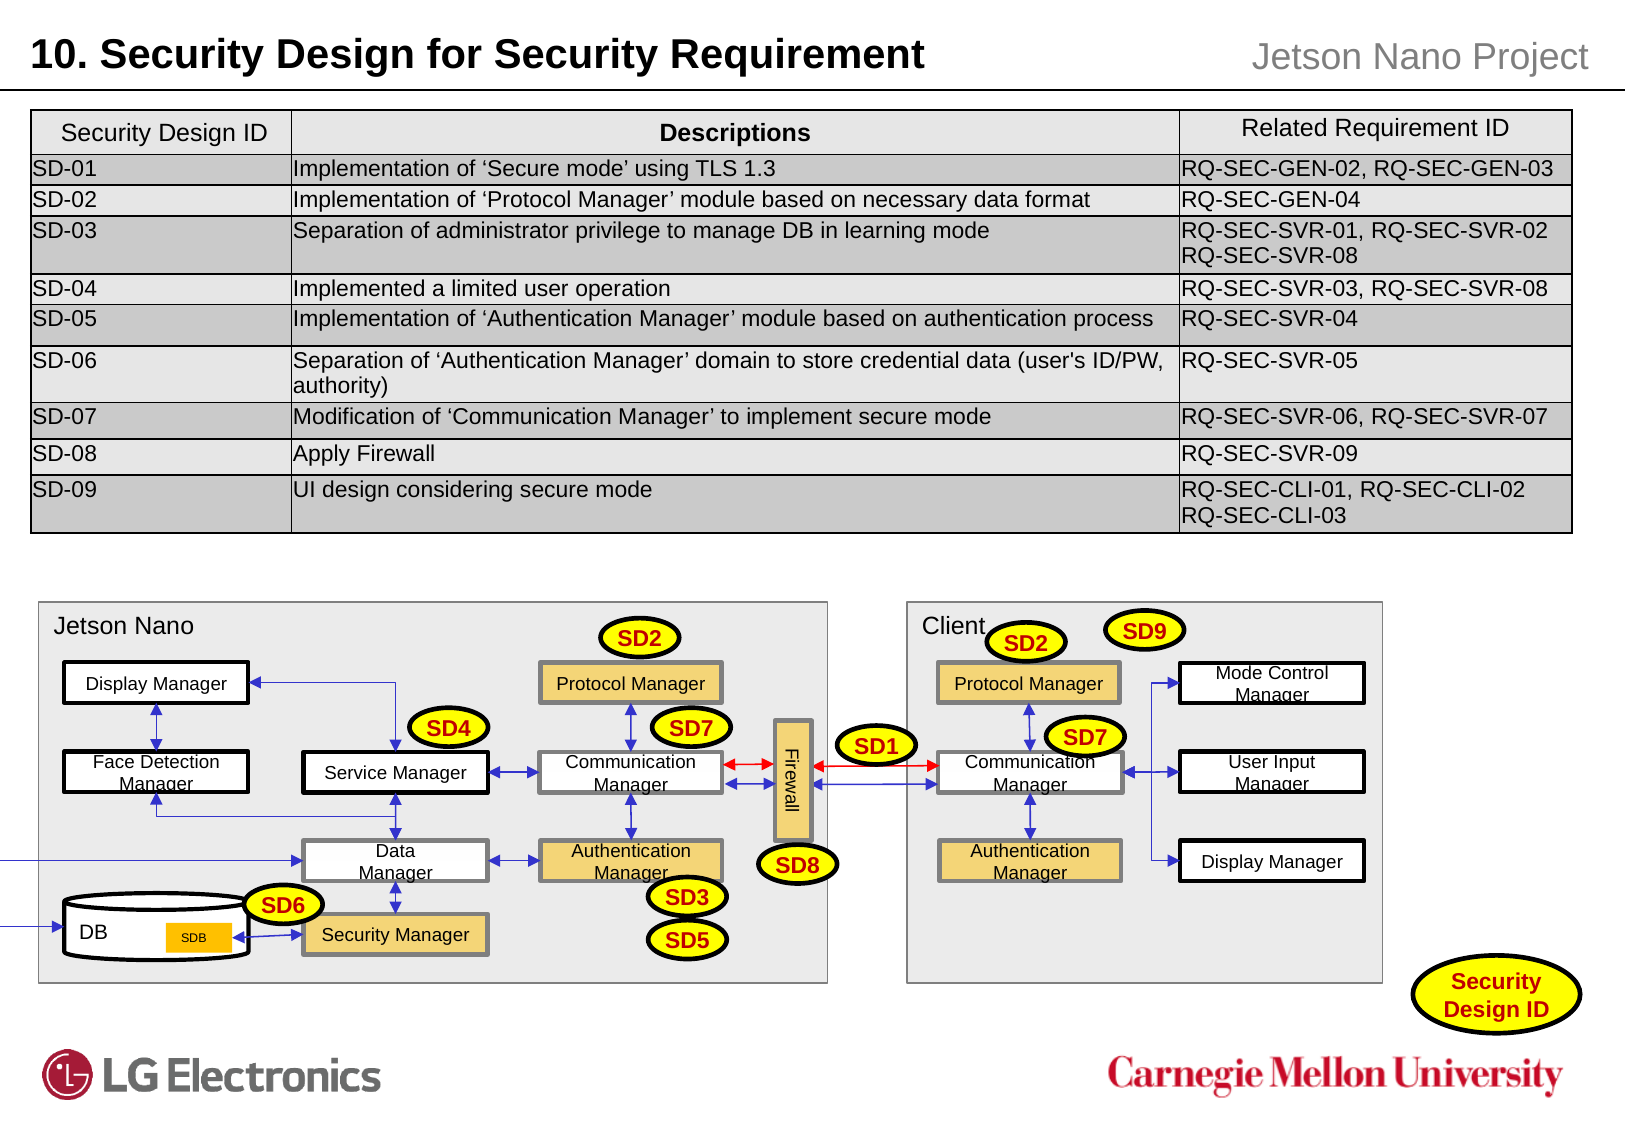

10. Security Design for Security Requirement
Jetson Nano Project
| Security Design ID | Descriptions | Related Requirement ID |
| --- | --- | --- |
| SD-01 | Implementation of ‘Secure mode’ using TLS 1.3 | RQ-SEC-GEN-02, RQ-SEC-GEN-03 |
| SD-02 | Implementation of ‘Protocol Manager’ module based on necessary data format | RQ-SEC-GEN-04 |
| SD-03 | Separation of administrator privilege to manage DB in learning mode | RQ-SEC-SVR-01, RQ-SEC-SVR-02 RQ-SEC-SVR-08 |
| SD-04 | Implemented a limited user operation | RQ-SEC-SVR-03, RQ-SEC-SVR-08 |
| SD-05 | Implementation of ‘Authentication Manager’ module based on authentication process | RQ-SEC-SVR-04 |
| SD-06 | Separation of ‘Authentication Manager’ domain to store credential data (user's ID/PW, authority) | RQ-SEC-SVR-05 |
| SD-07 | Modification of ‘Communication Manager’ to implement secure mode | RQ-SEC-SVR-06, RQ-SEC-SVR-07 |
| SD-08 | Apply Firewall | RQ-SEC-SVR-09 |
| SD-09 | UI design considering secure mode | RQ-SEC-CLI-01, RQ-SEC-CLI-02 RQ-SEC-CLI-03 |
Jetson Nano
Client
Display Manager
Protocol Manager
Protocol Manager
Mode Control Manager
Firewall
Face Detection Manager
User Input Manager
Service Manager
Communication Manager
Communication Manager
Data
Manager
Authentication Manager
Display Manager
Authentication Manager
DB
Security Manager
SDB
SD9
SD2
SD2
SD4
SD7
SD7
SD1
SD8
SD3
SD6
SD5
Security Design ID